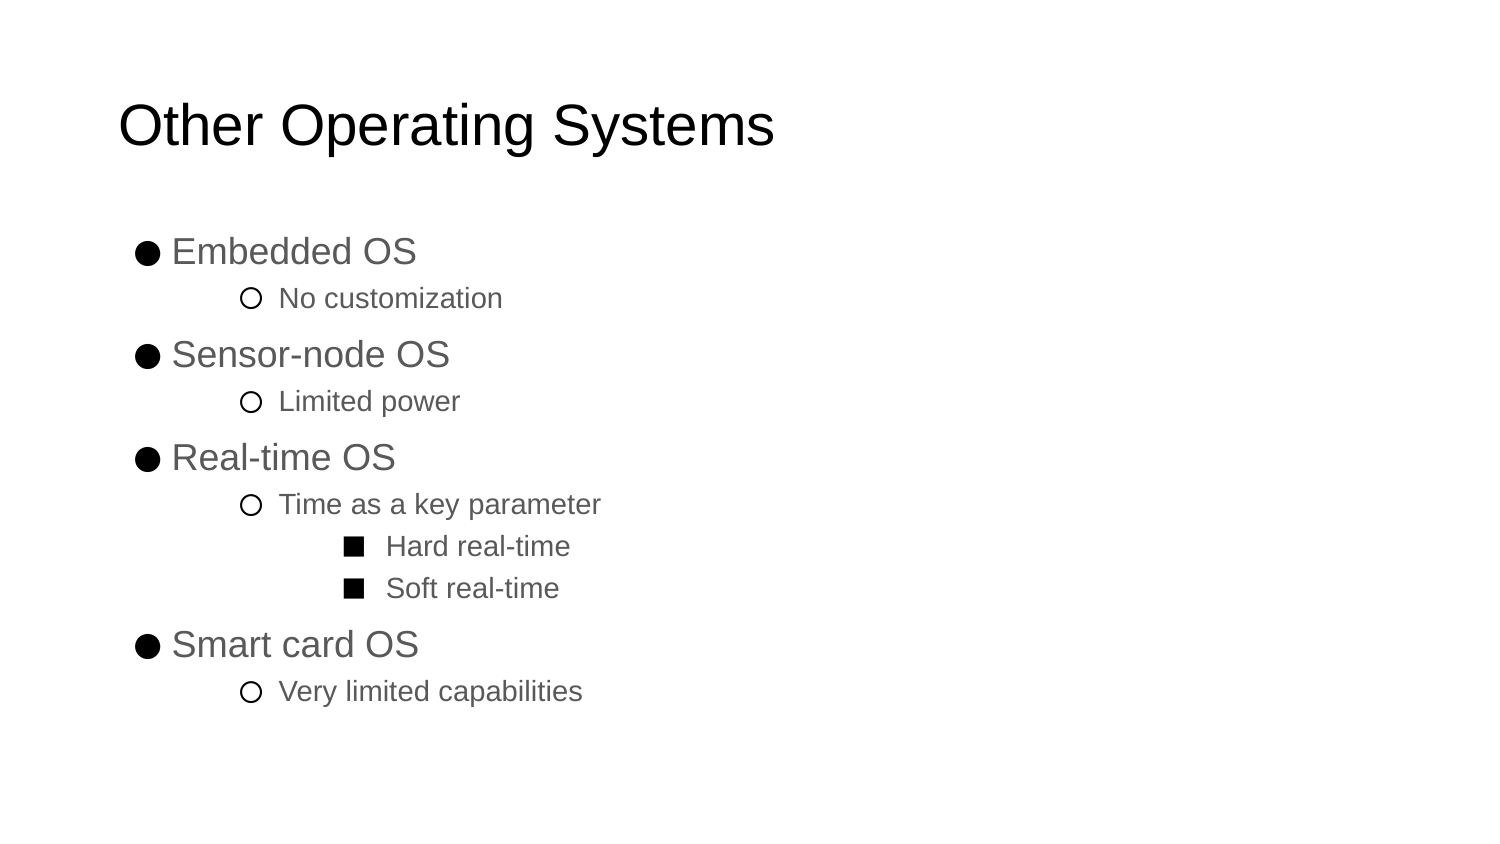

# Other Operating Systems
Embedded OS
No customization
Sensor-node OS
Limited power
Real-time OS
Time as a key parameter
Hard real-time
Soft real-time
Smart card OS
Very limited capabilities